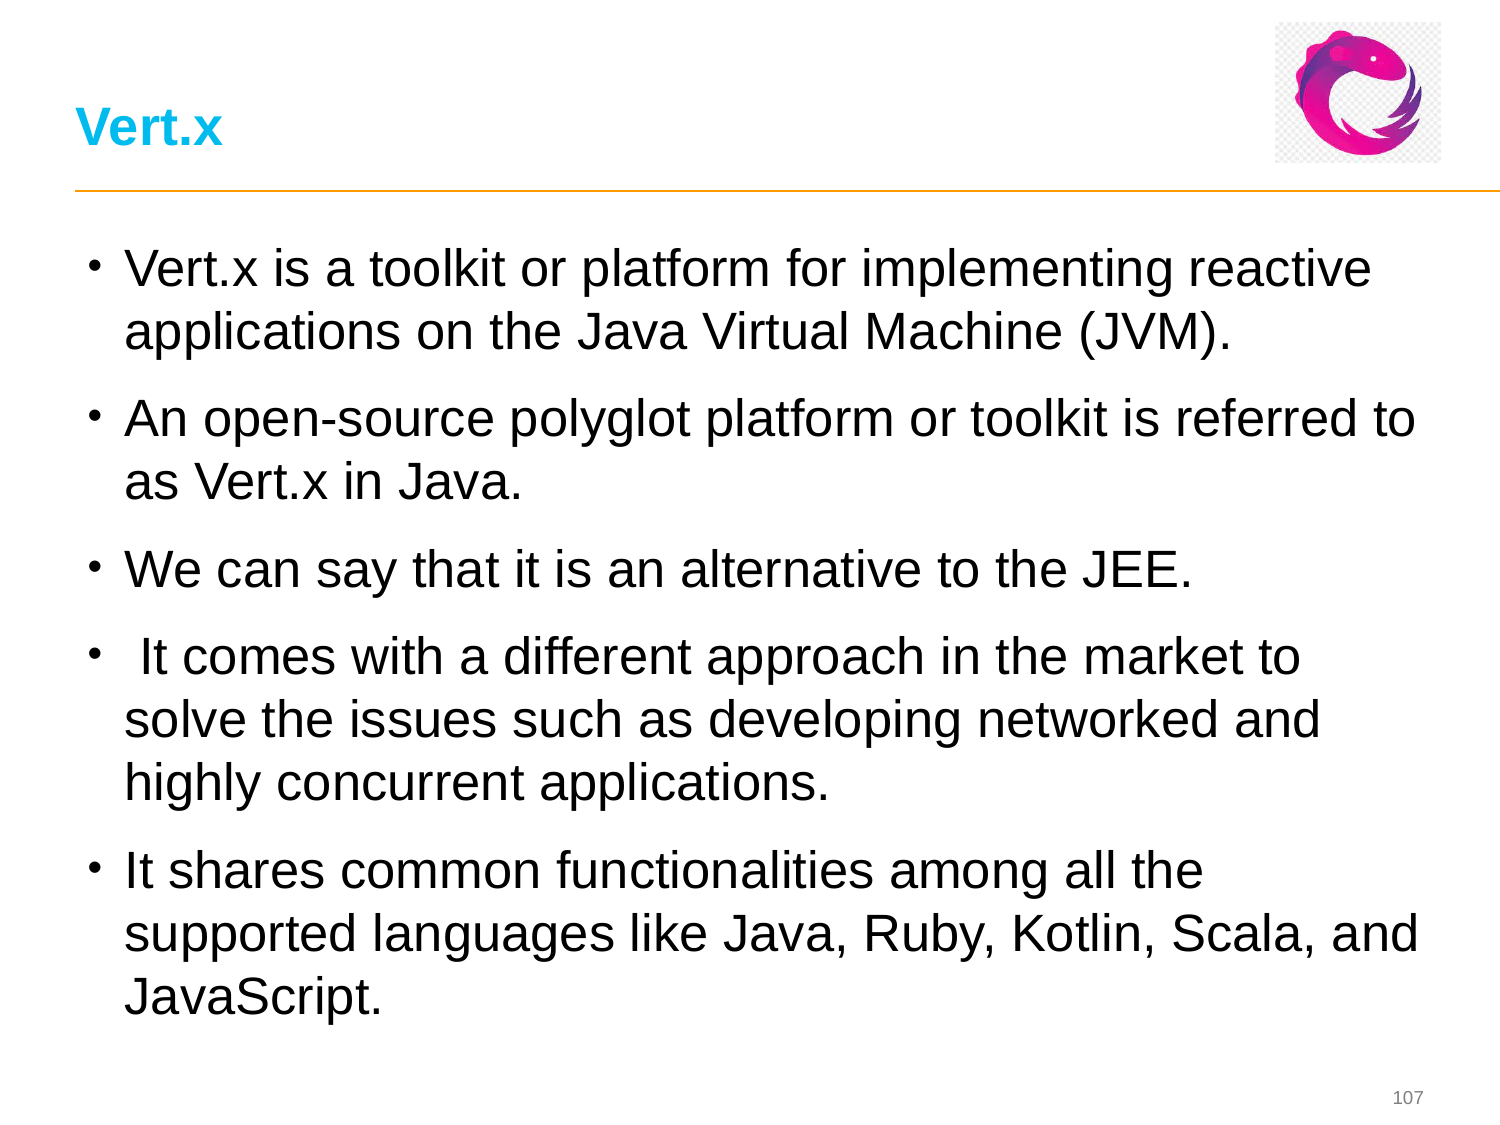

# Vert.x
Vert.x is a toolkit or platform for implementing reactive applications on the Java Virtual Machine (JVM).
An open-source polyglot platform or toolkit is referred to as Vert.x in Java.
We can say that it is an alternative to the JEE.
 It comes with a different approach in the market to solve the issues such as developing networked and highly concurrent applications.
It shares common functionalities among all the supported languages like Java, Ruby, Kotlin, Scala, and JavaScript.